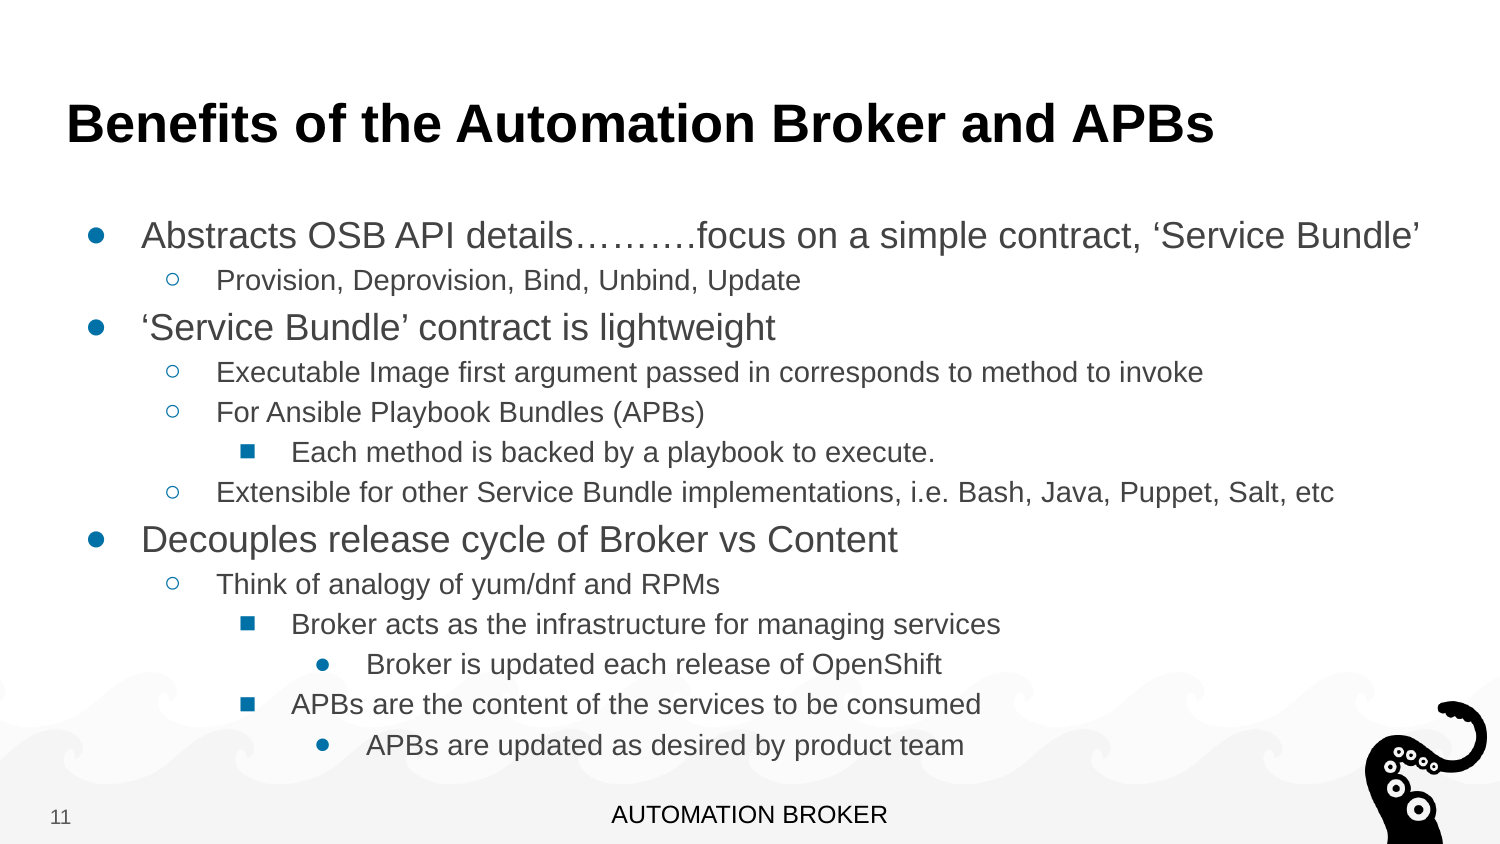

# Benefits of the Automation Broker and APBs
Abstracts OSB API details……….focus on a simple contract, ‘Service Bundle’
Provision, Deprovision, Bind, Unbind, Update
‘Service Bundle’ contract is lightweight
Executable Image first argument passed in corresponds to method to invoke
For Ansible Playbook Bundles (APBs)
Each method is backed by a playbook to execute.
Extensible for other Service Bundle implementations, i.e. Bash, Java, Puppet, Salt, etc
Decouples release cycle of Broker vs Content
Think of analogy of yum/dnf and RPMs
Broker acts as the infrastructure for managing services
Broker is updated each release of OpenShift
APBs are the content of the services to be consumed
APBs are updated as desired by product team

11